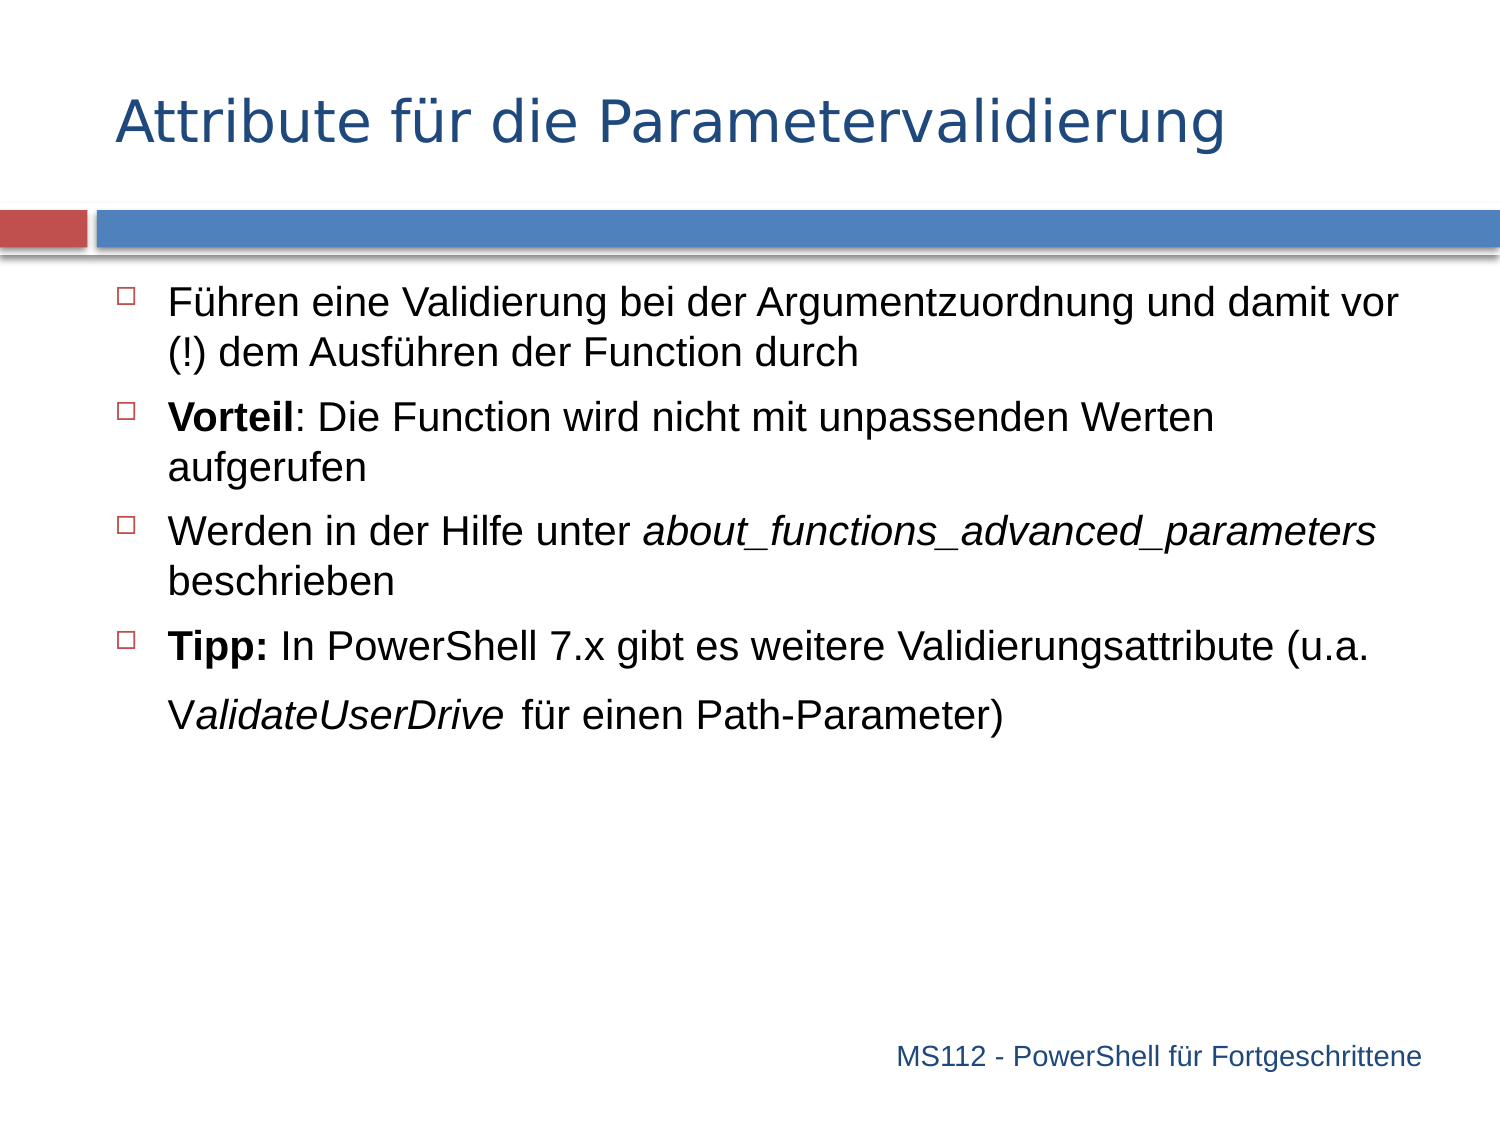

# Attribute für die Parametervalidierung
Führen eine Validierung bei der Argumentzuordnung und damit vor (!) dem Ausführen der Function durch
Vorteil: Die Function wird nicht mit unpassenden Werten aufgerufen
Werden in der Hilfe unter about_functions_advanced_parameters beschrieben
Tipp: In PowerShell 7.x gibt es weitere Validierungsattribute (u.a. ValidateUserDrive für einen Path-Parameter)

MS112 - PowerShell für Fortgeschrittene